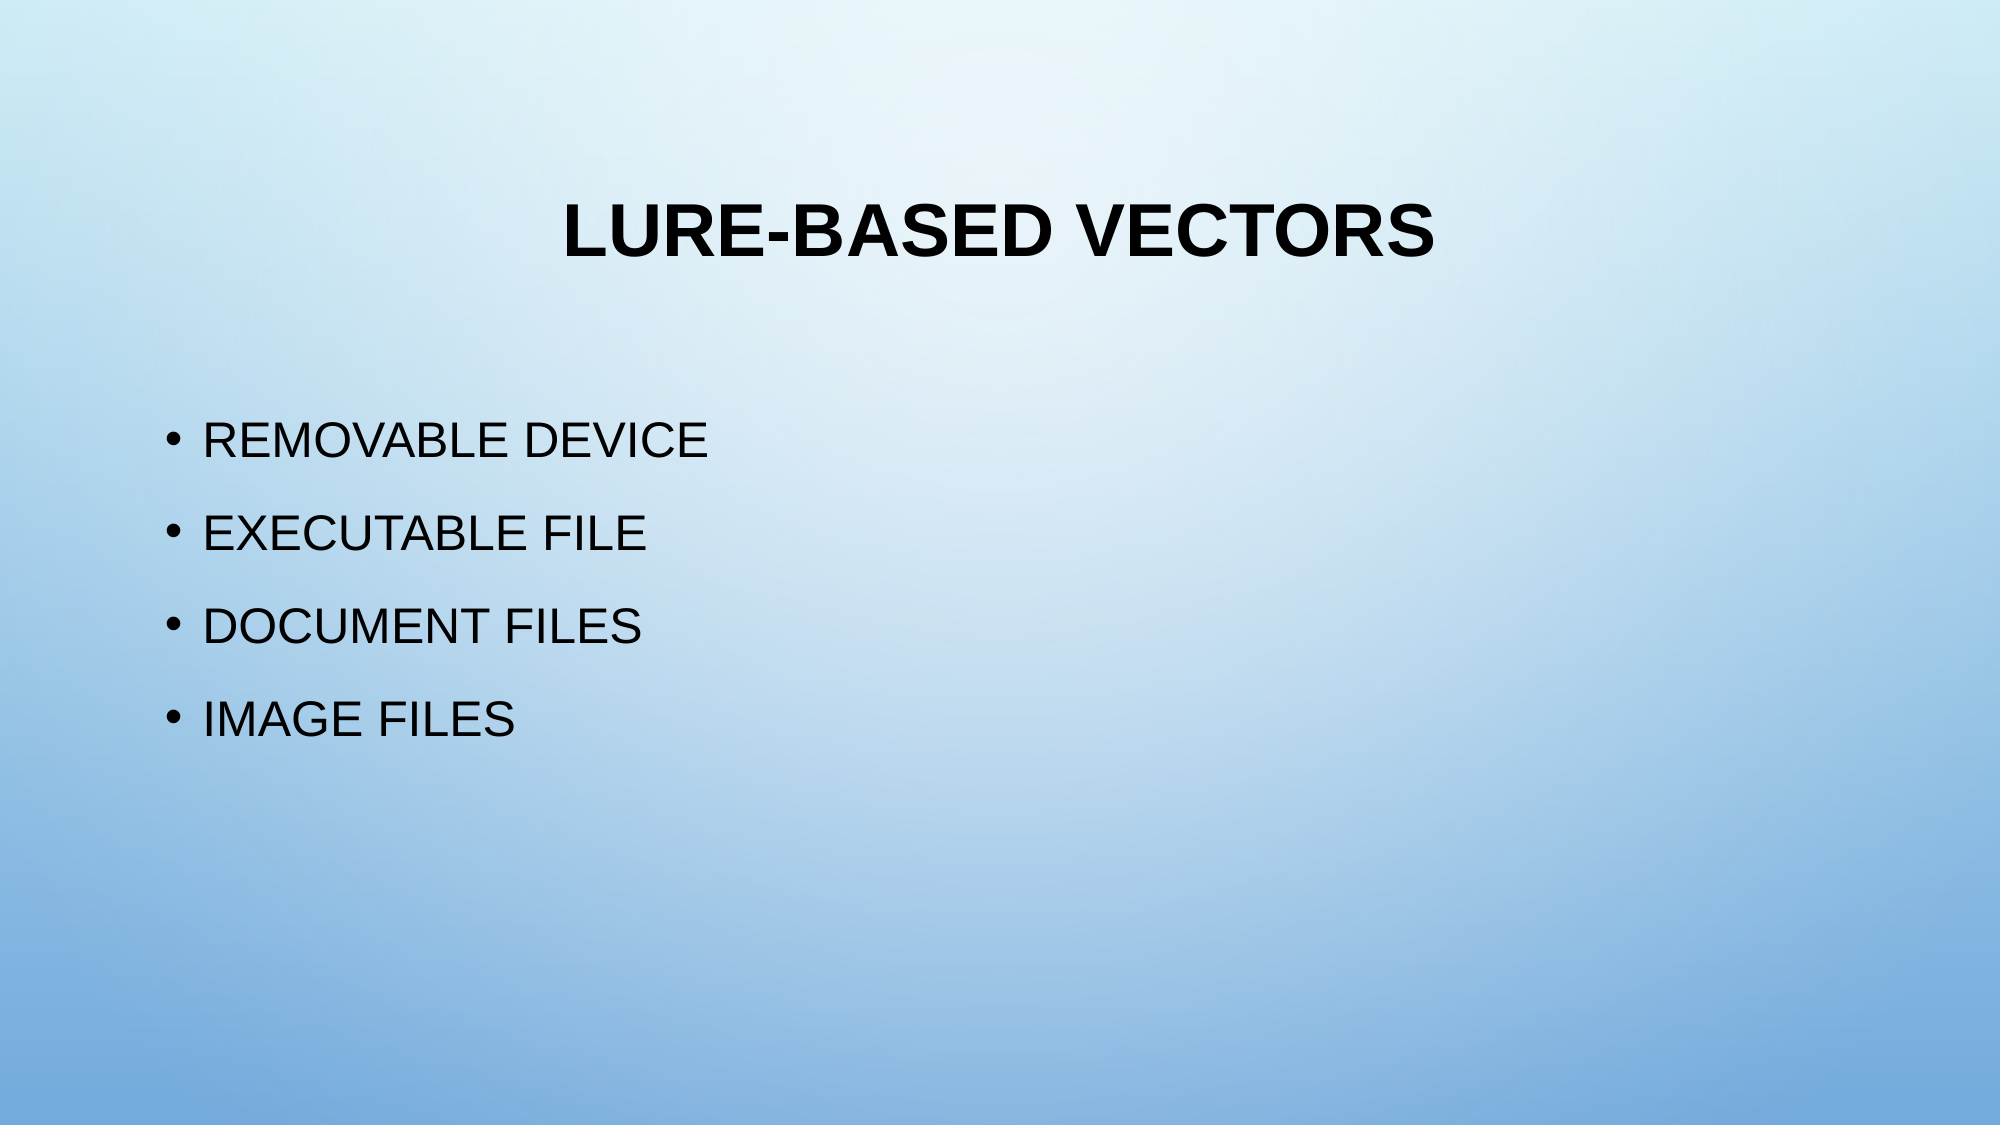

# Lure-Based Vectors
Removable Device
Executable File
Document Files
Image Files